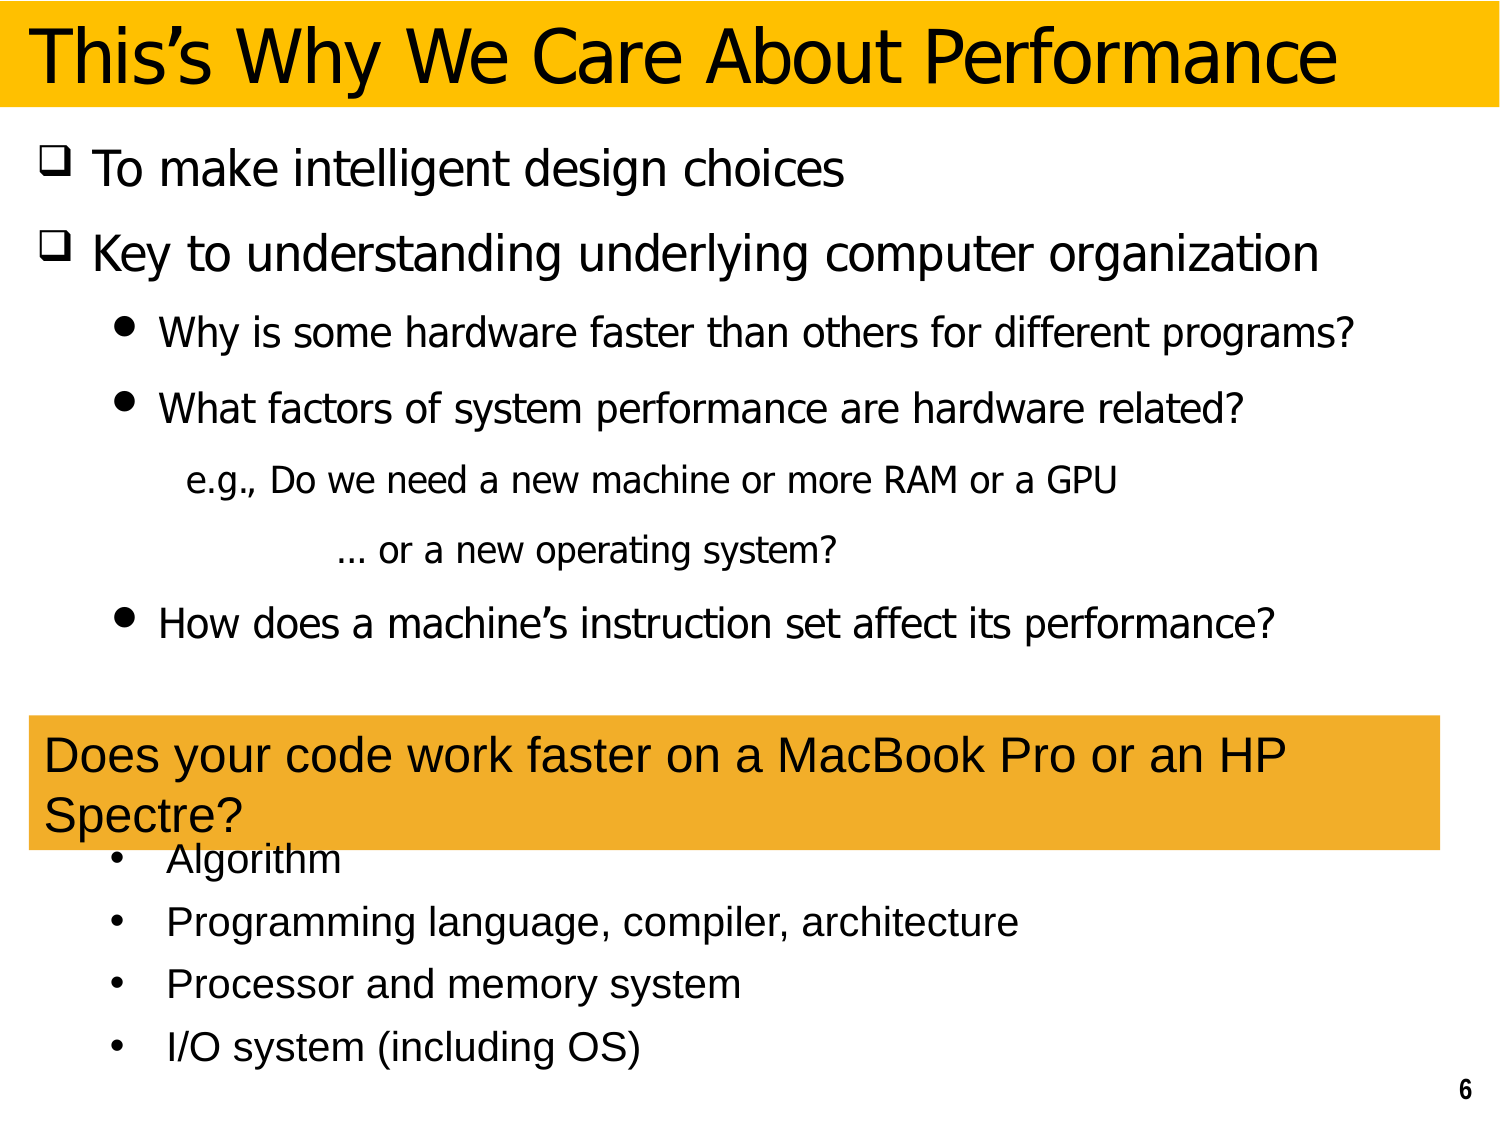

# This’s Why We Care About Performance
To make intelligent design choices
Key to understanding underlying computer organization
Why is some hardware faster than others for different programs?
What factors of system performance are hardware related?
e.g., Do we need a new machine or more RAM or a GPU
	… or a new operating system?
How does a machine’s instruction set affect its performance?
Does your code work faster on a MacBook Pro or an HP Spectre?

Algorithm
Programming language, compiler, architecture
Processor and memory system
I/O system (including OS)
6